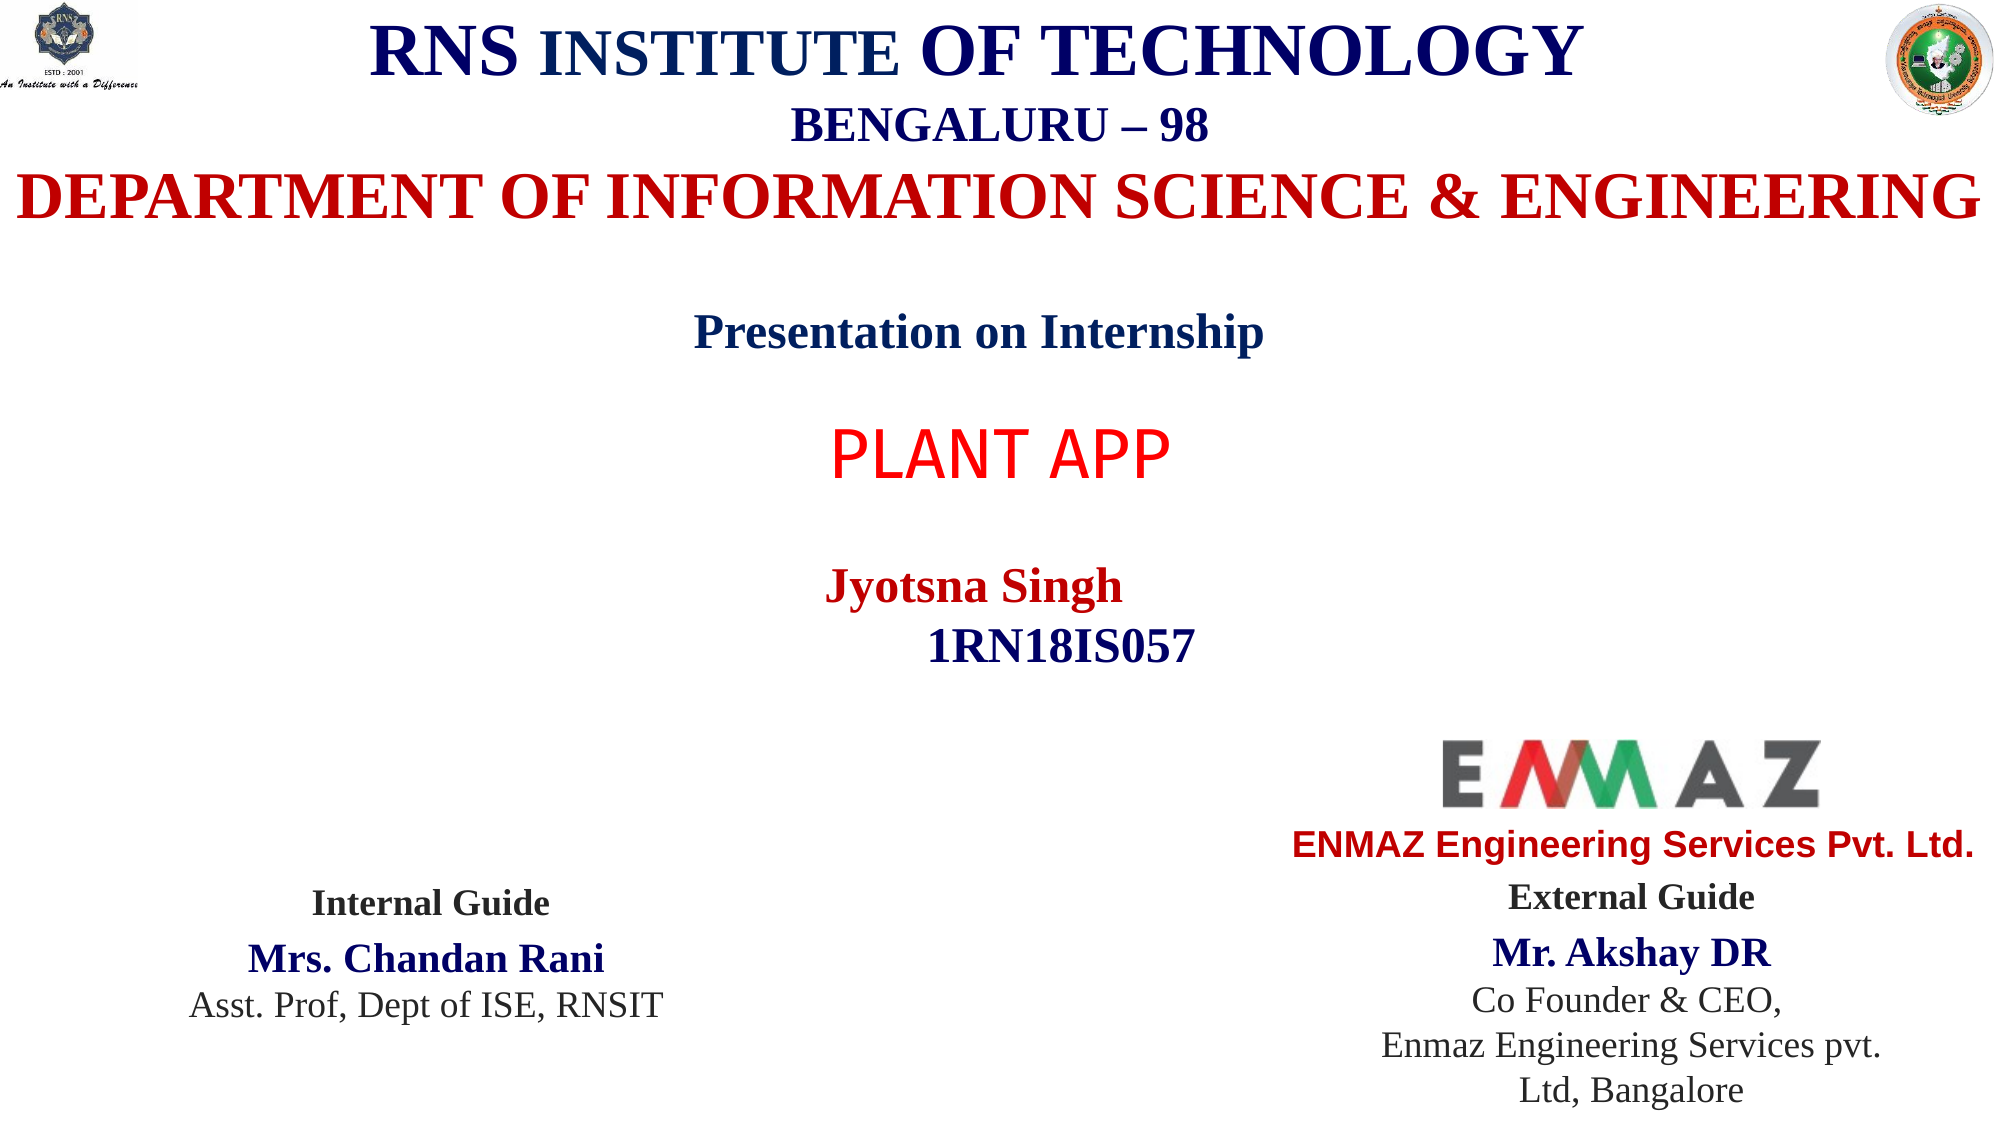

# RNS INSTITUTE OF TECHNOLOGY
BENGALURU – 98
DEPARTMENT OF INFORMATION SCIENCE & ENGINEERING
   Presentation on Internship
PLANT APP

Jyotsna Singh              1RN18IS057

ENMAZ Engineering Services Pvt. Ltd.
External Guide
Mr. Akshay DR
Co Founder & CEO,
Enmaz Engineering Services pvt.
Ltd, Bangalore
Internal Guide
Mrs. Chandan Rani
Asst. Prof, Dept of ISE, RNSIT